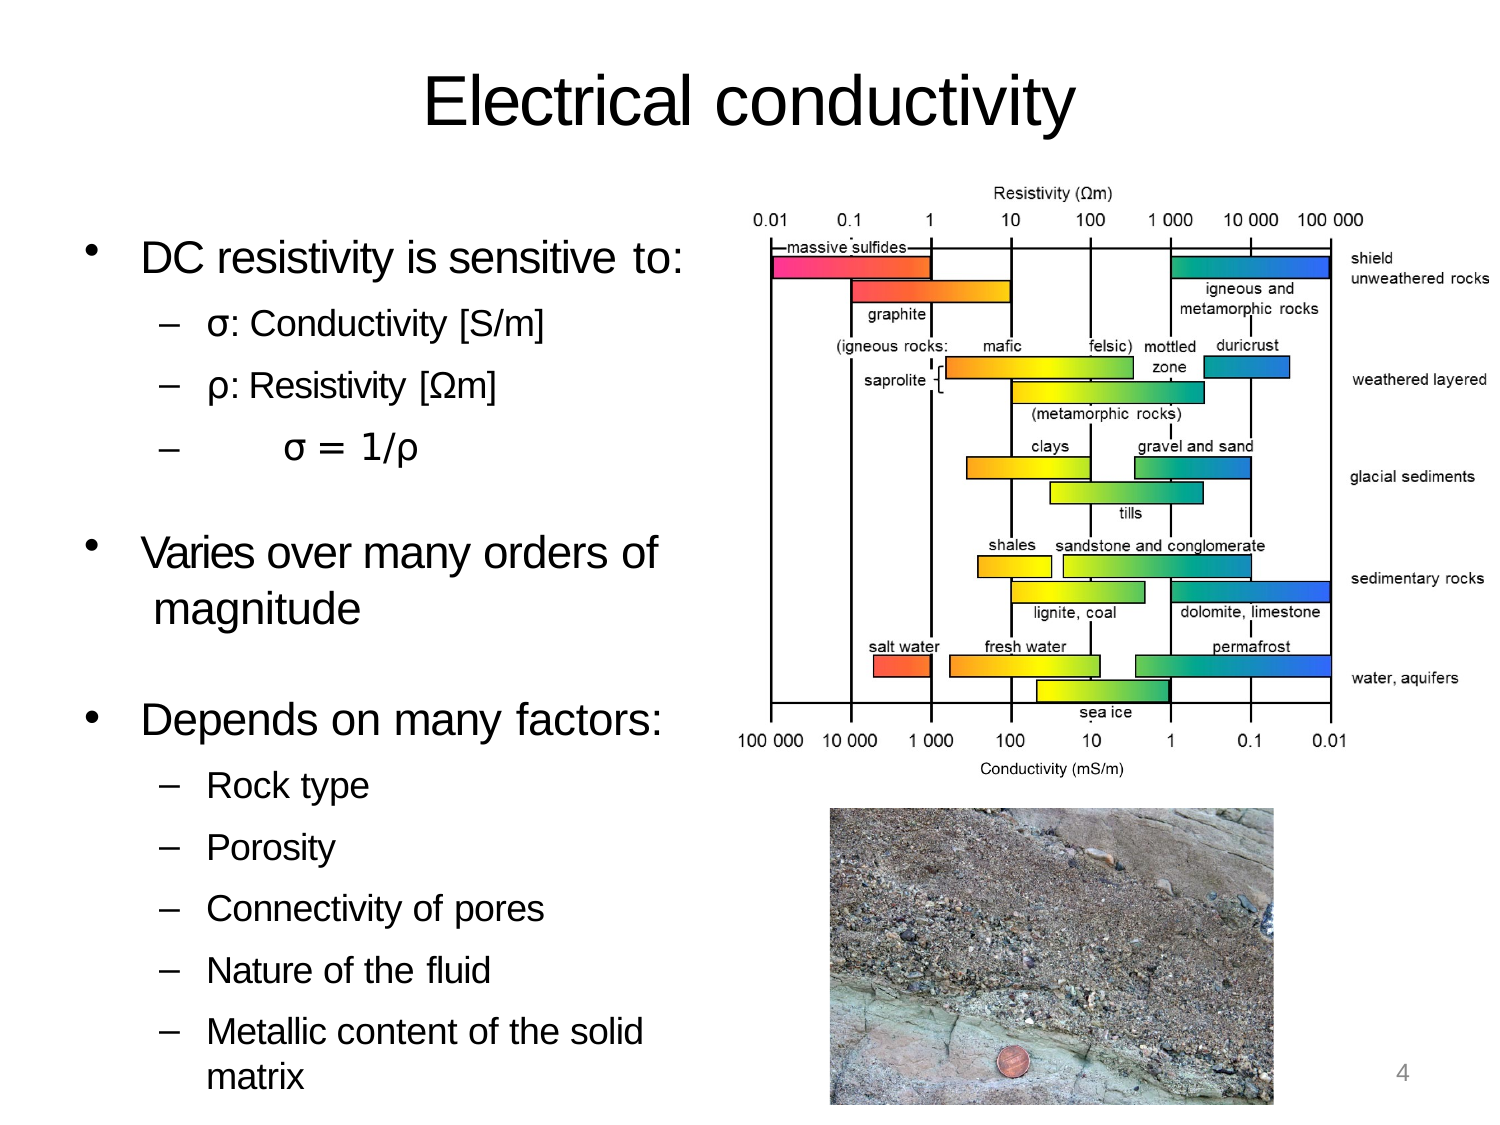

# Electrical conductivity

DC resistivity is sensitive to:
σ: Conductivity [S/m]
ρ: Resistivity [Ωm]
–	σ = 1/ρ

Varies over many orders of  magnitude

Depends on many factors:
Rock type
Porosity
Connectivity of pores
Nature of the fluid
Metallic content of the solid matrix

4